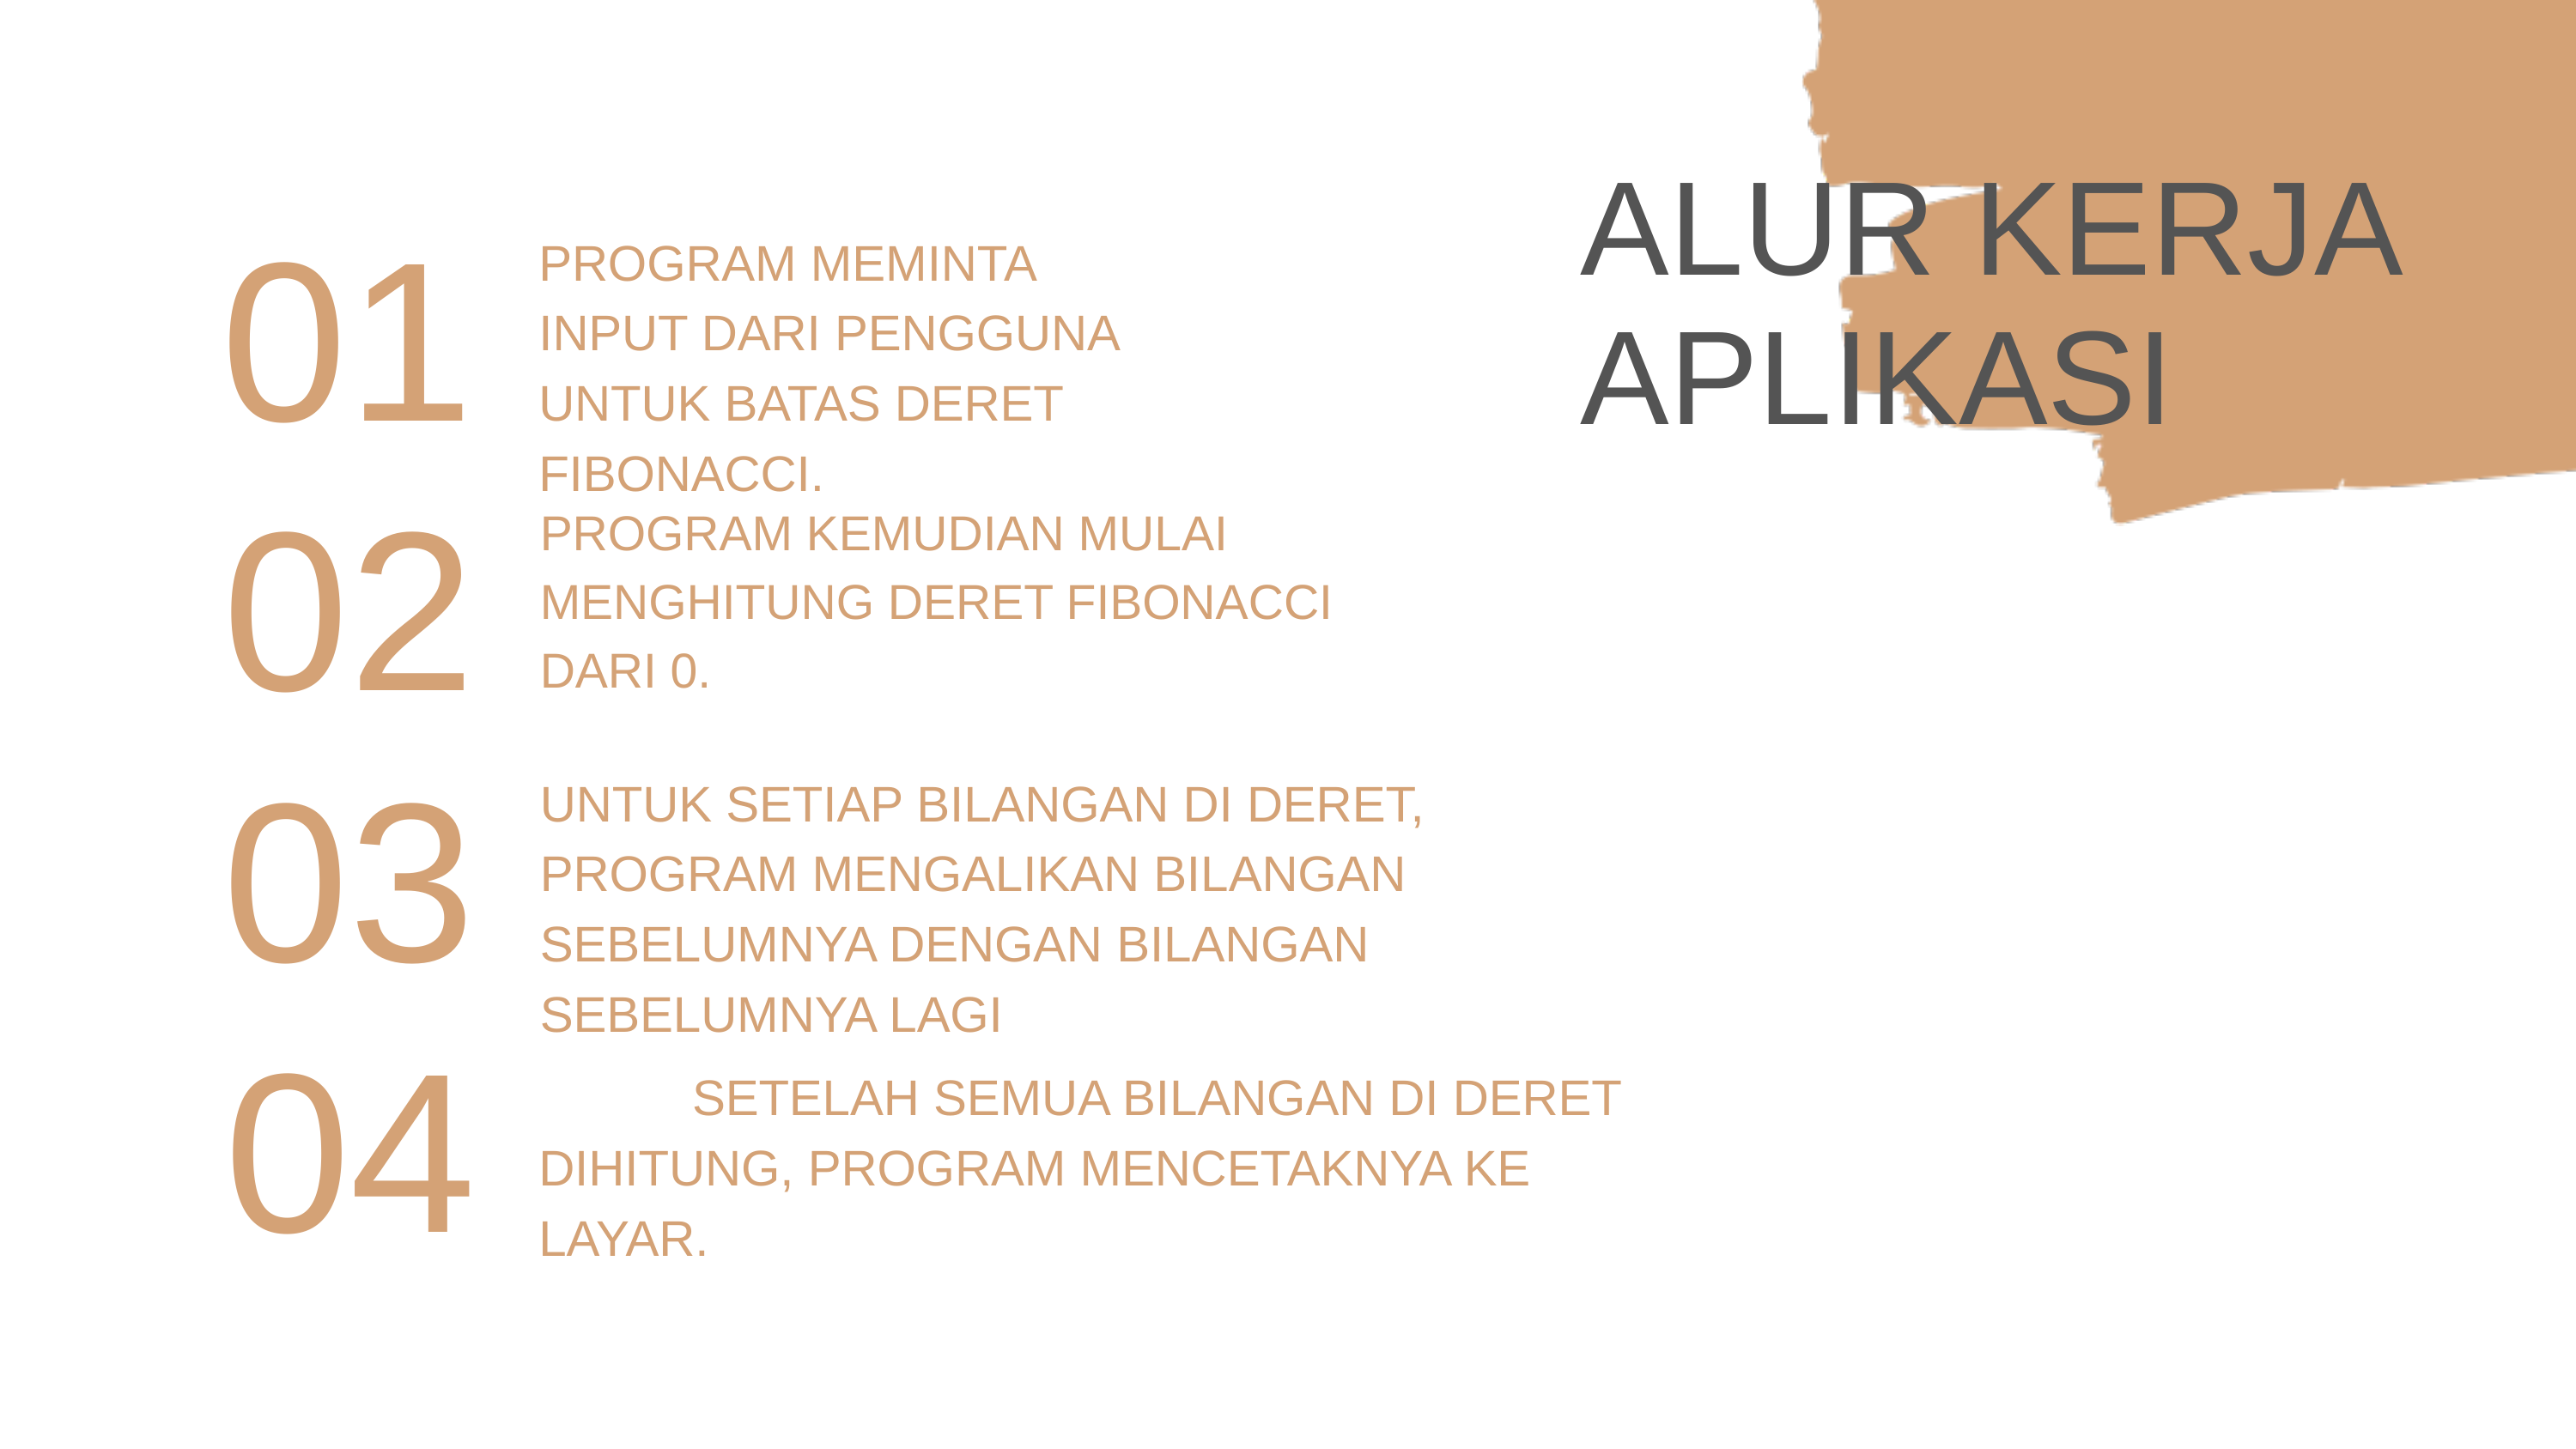

01
ALUR KERJA APLIKASI
PROGRAM MEMINTA INPUT DARI PENGGUNA UNTUK BATAS DERET FIBONACCI.
02
PROGRAM KEMUDIAN MULAI MENGHITUNG DERET FIBONACCI DARI 0.

03
UNTUK SETIAP BILANGAN DI DERET, PROGRAM MENGALIKAN BILANGAN SEBELUMNYA DENGAN BILANGAN SEBELUMNYA LAGI
04
           SETELAH SEMUA BILANGAN DI DERET DIHITUNG, PROGRAM MENCETAKNYA KE LAYAR.